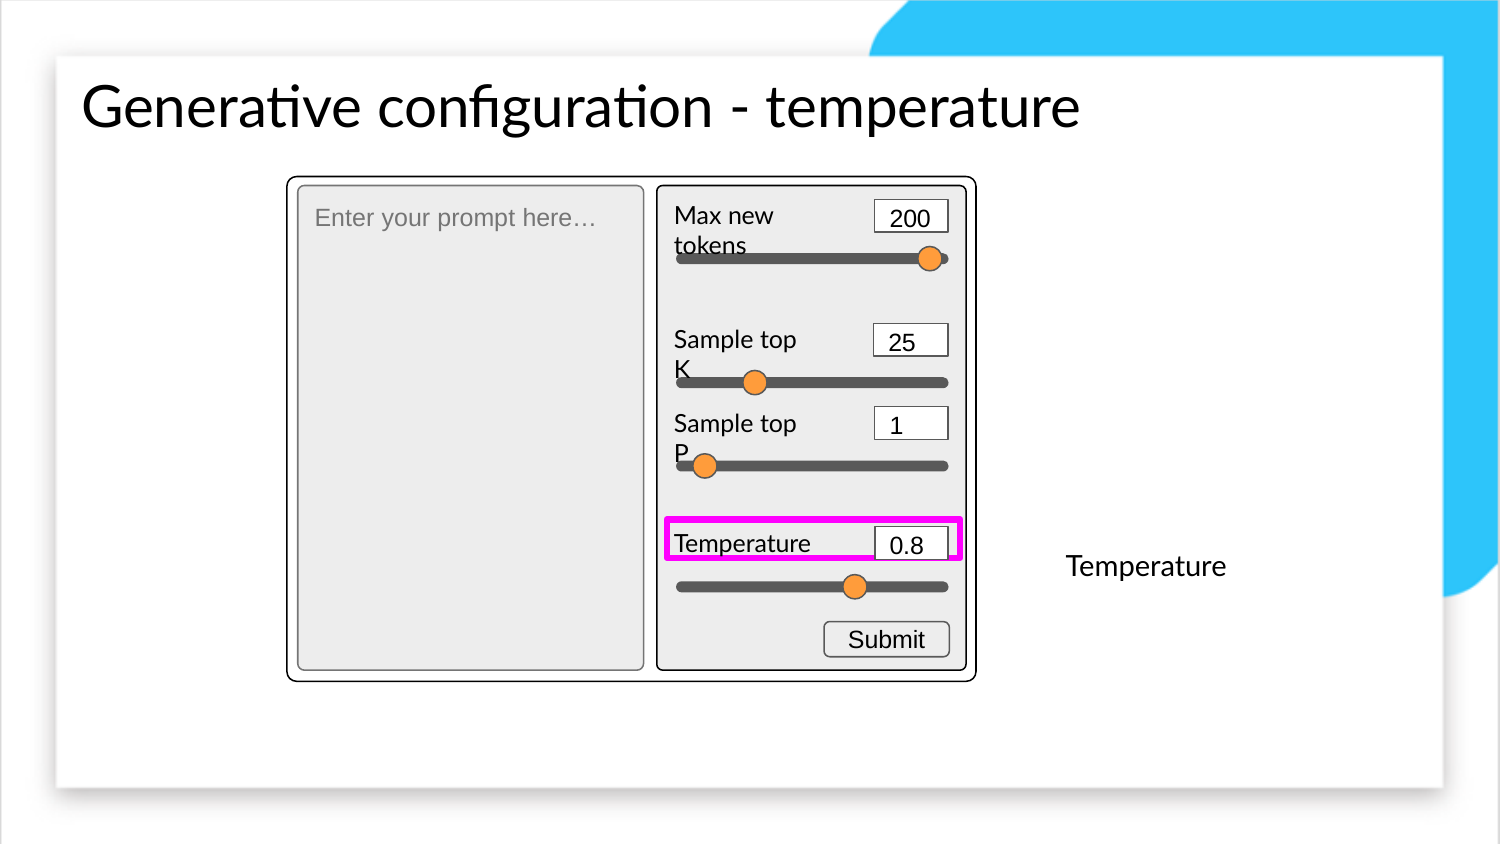

# Generative configuration - temperature

Max new tokens
200
Enter your prompt here…

Sample top K
25
Sample top P
1
Temperature
0.8
Temperature

Submit